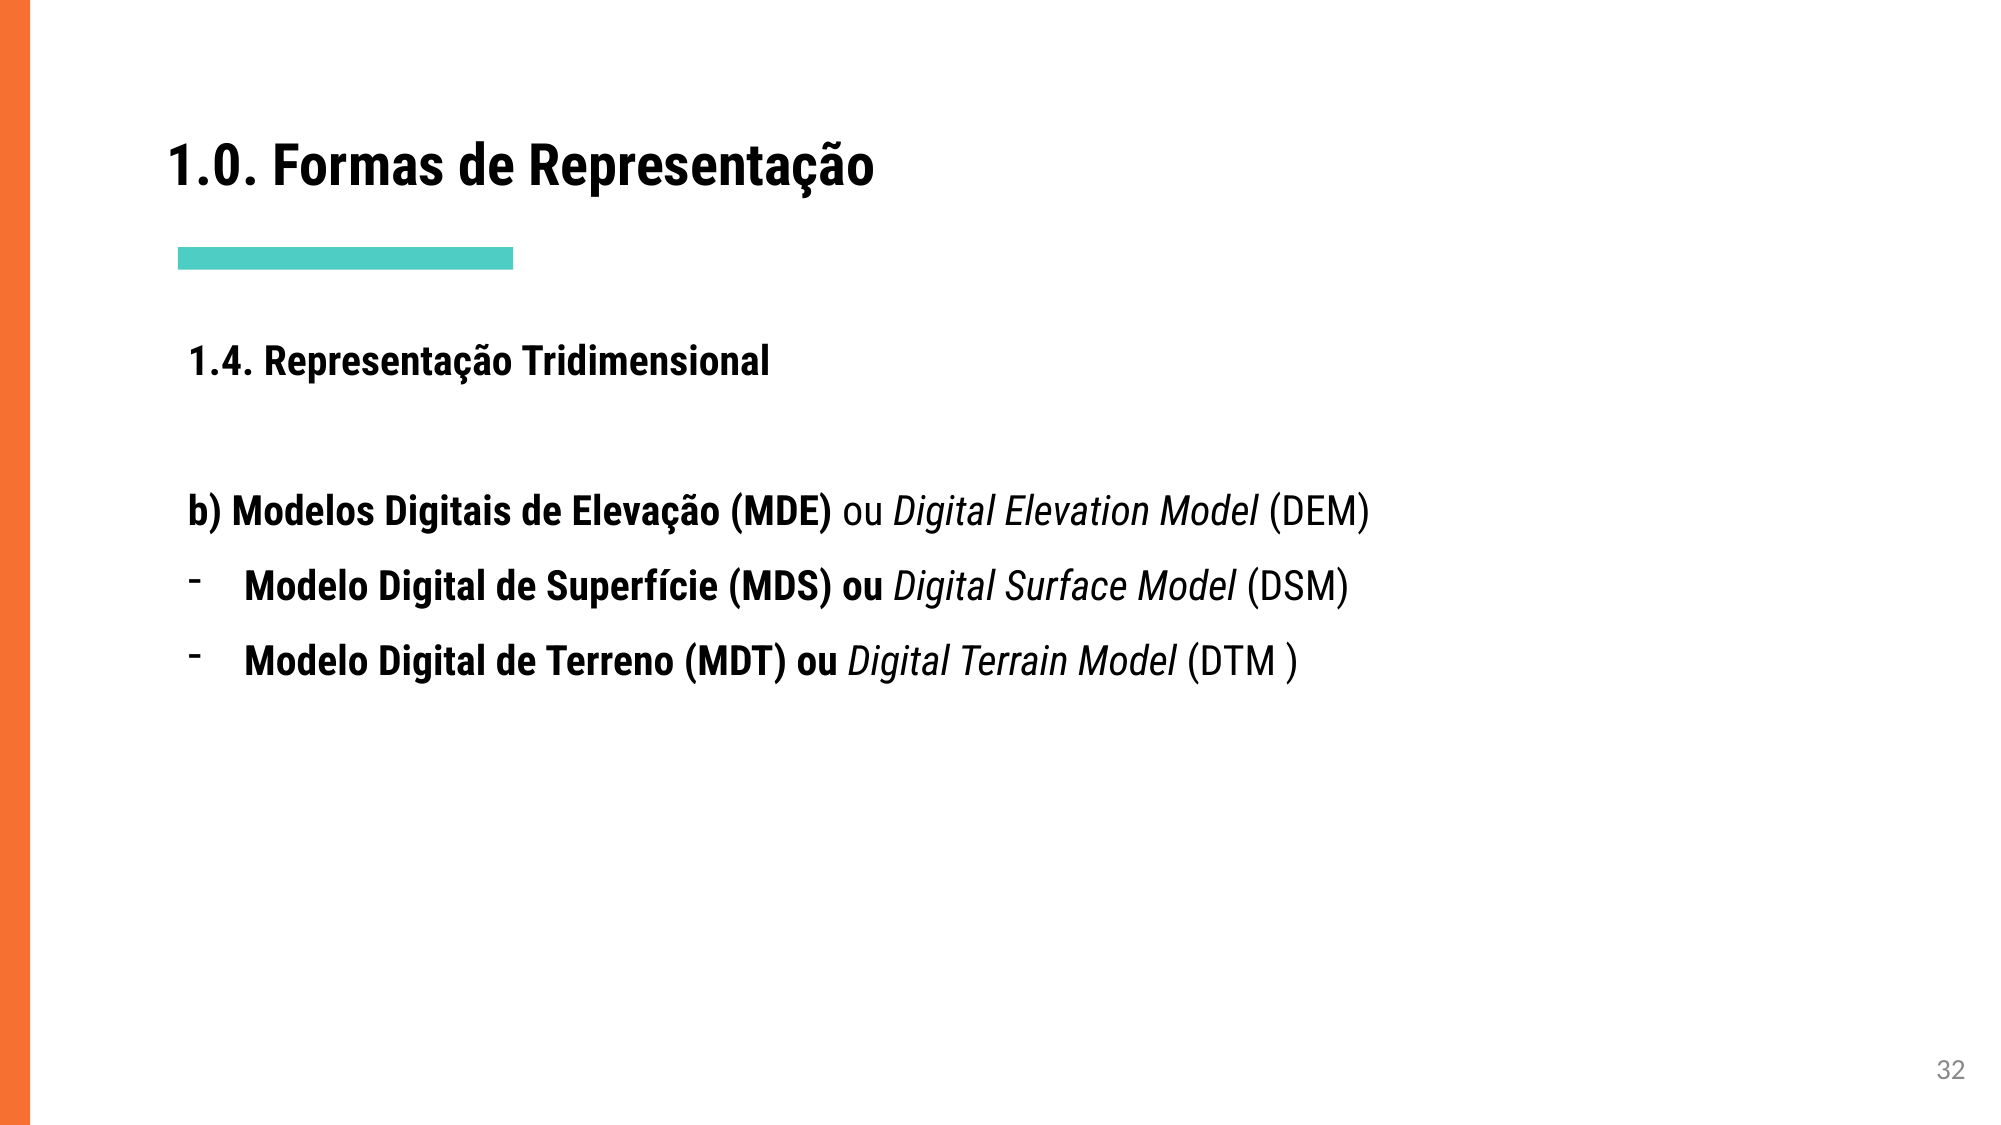

# 1.0. Formas de Representação
1.4. Representação Tridimensional

b) Modelos Digitais de Elevação (MDE) ou Digital Elevation Model (DEM)
Modelo Digital de Superfície (MDS) ou Digital Surface Model (DSM)
Modelo Digital de Terreno (MDT) ou Digital Terrain Model (DTM )

32